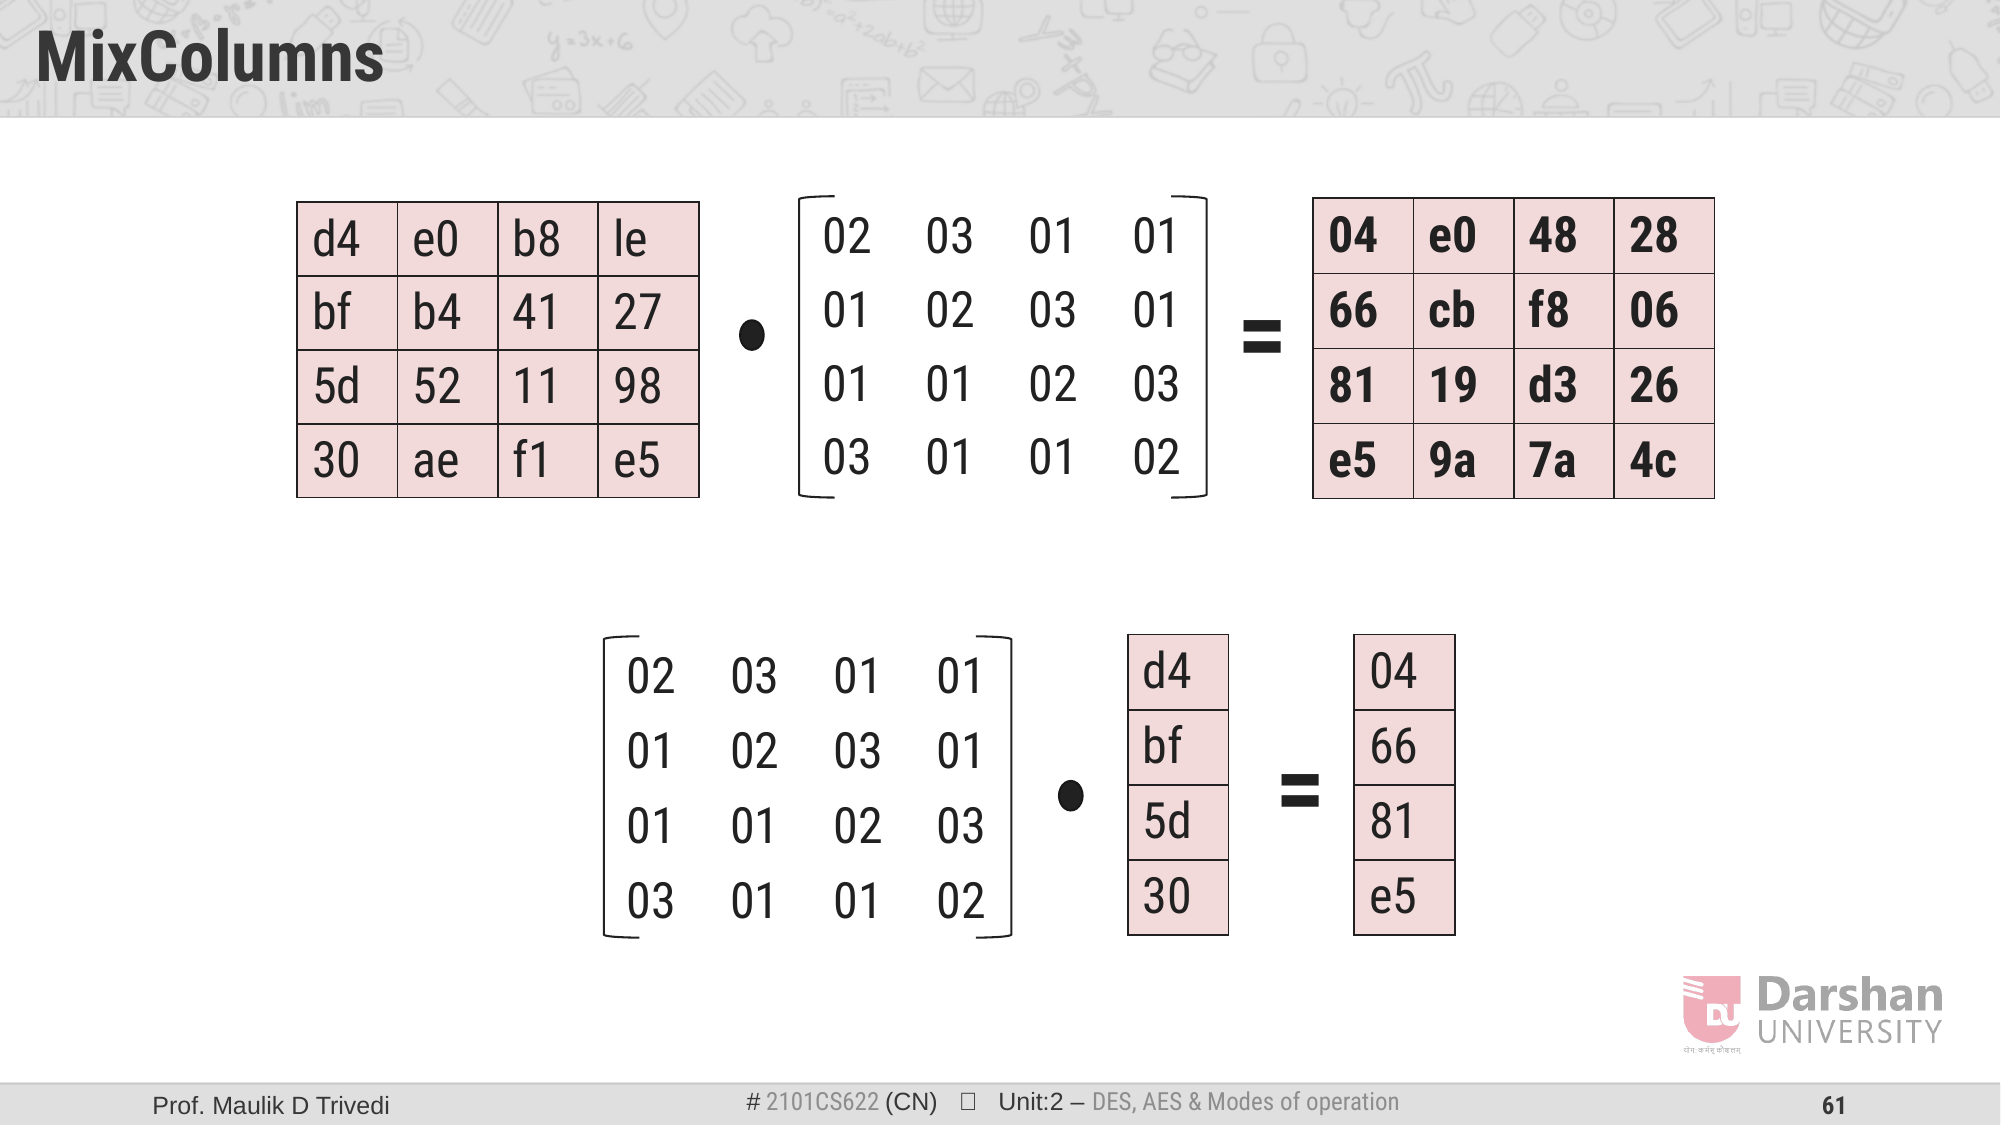

# MixColumns

| 04 | e0 | 48 | 28 |
| --- | --- | --- | --- |
| 66 | cb | f8 | 06 |
| 81 | 19 | d3 | 26 |
| e5 | 9a | 7a | 4c |
| 02 | 03 | 01 | 01 |
| --- | --- | --- | --- |
| 01 | 02 | 03 | 01 |
| 01 | 01 | 02 | 03 |
| 03 | 01 | 01 | 02 |
| d4 | e0 | b8 | le |
| --- | --- | --- | --- |
| bf | b4 | 41 | 27 |
| 5d | 52 | 11 | 98 |
| 30 | ae | f1 | e5 |
=

| d4 |
| --- |
| bf |
| 5d |
| 30 |
| 04 |
| --- |
| 66 |
| 81 |
| e5 |

| 02 | 03 | 01 | 01 |
| --- | --- | --- | --- |
| 01 | 02 | 03 | 01 |
| 01 | 01 | 02 | 03 |
| 03 | 01 | 01 | 02 |
=